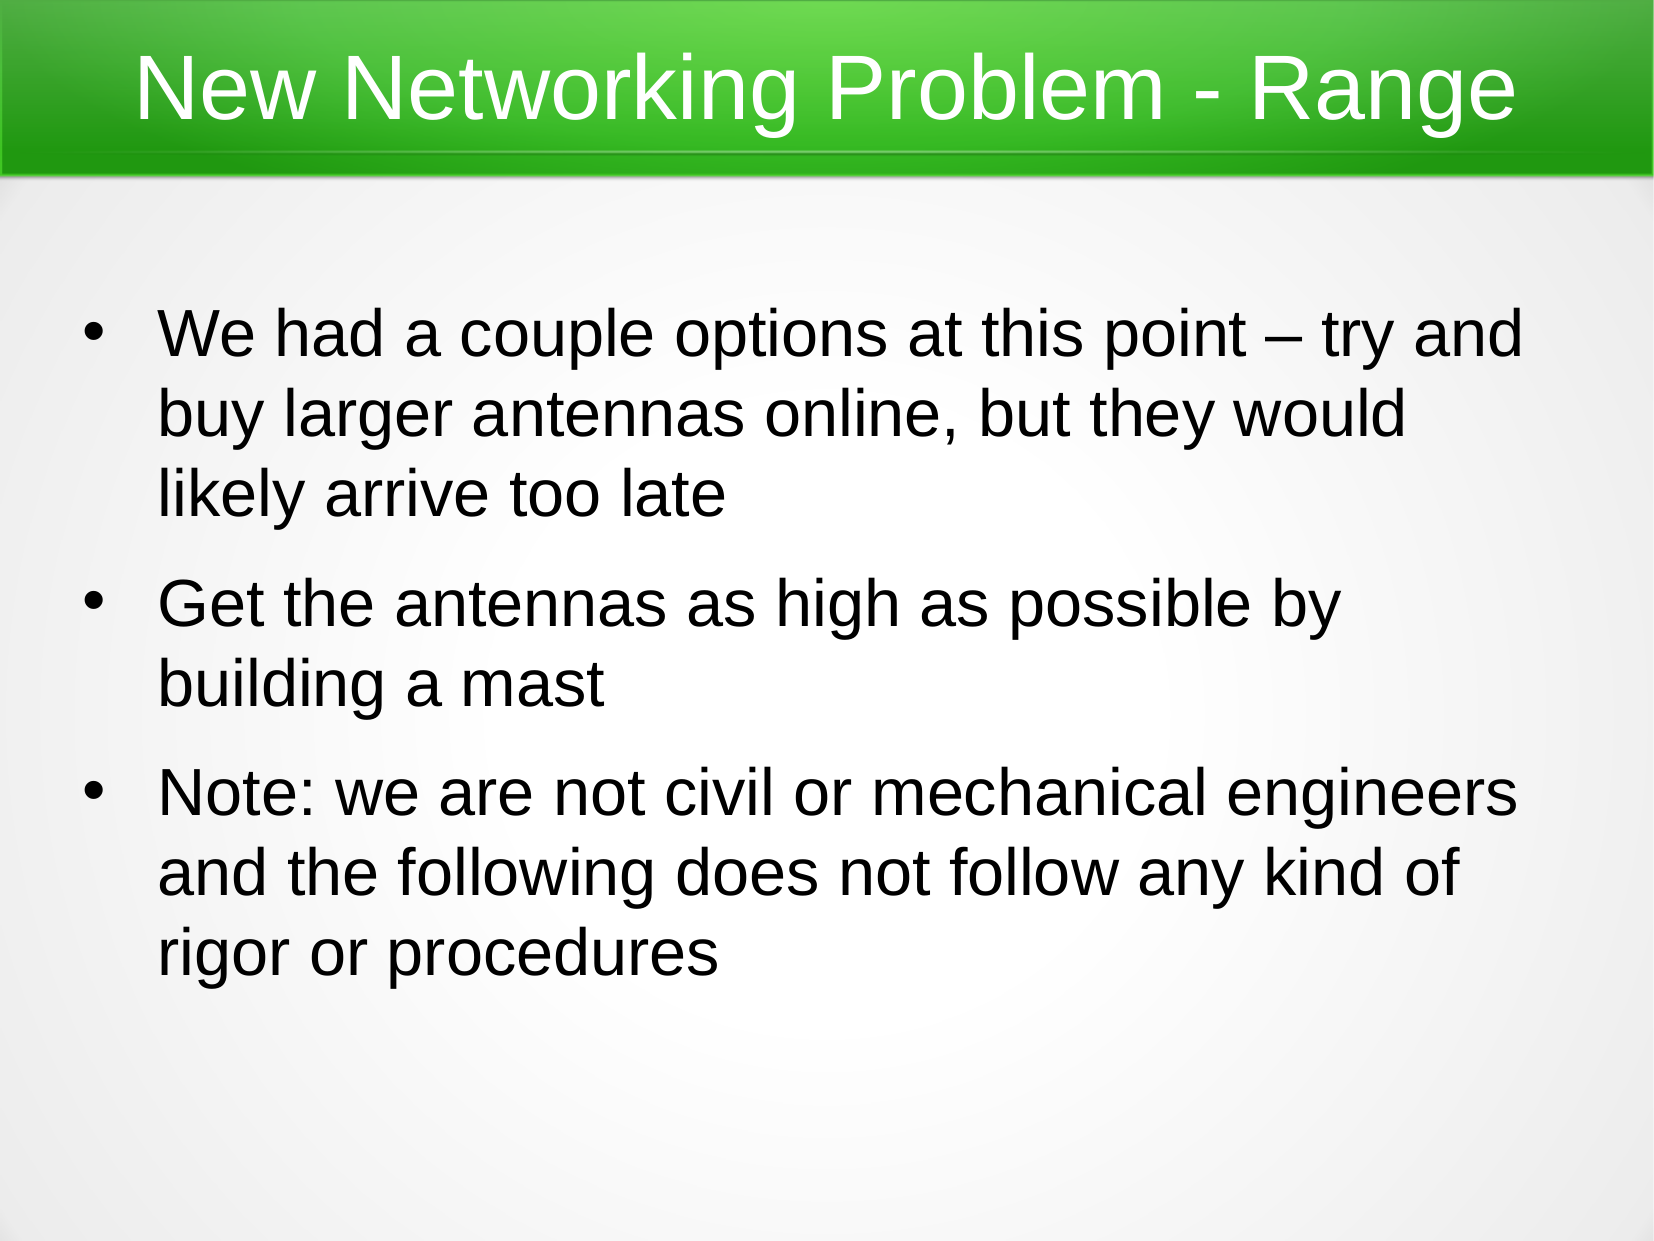

# New Networking Problem - Range
We had a couple options at this point – try and buy larger antennas online, but they would likely arrive too late
Get the antennas as high as possible by building a mast
Note: we are not civil or mechanical engineers and the following does not follow any kind of rigor or procedures